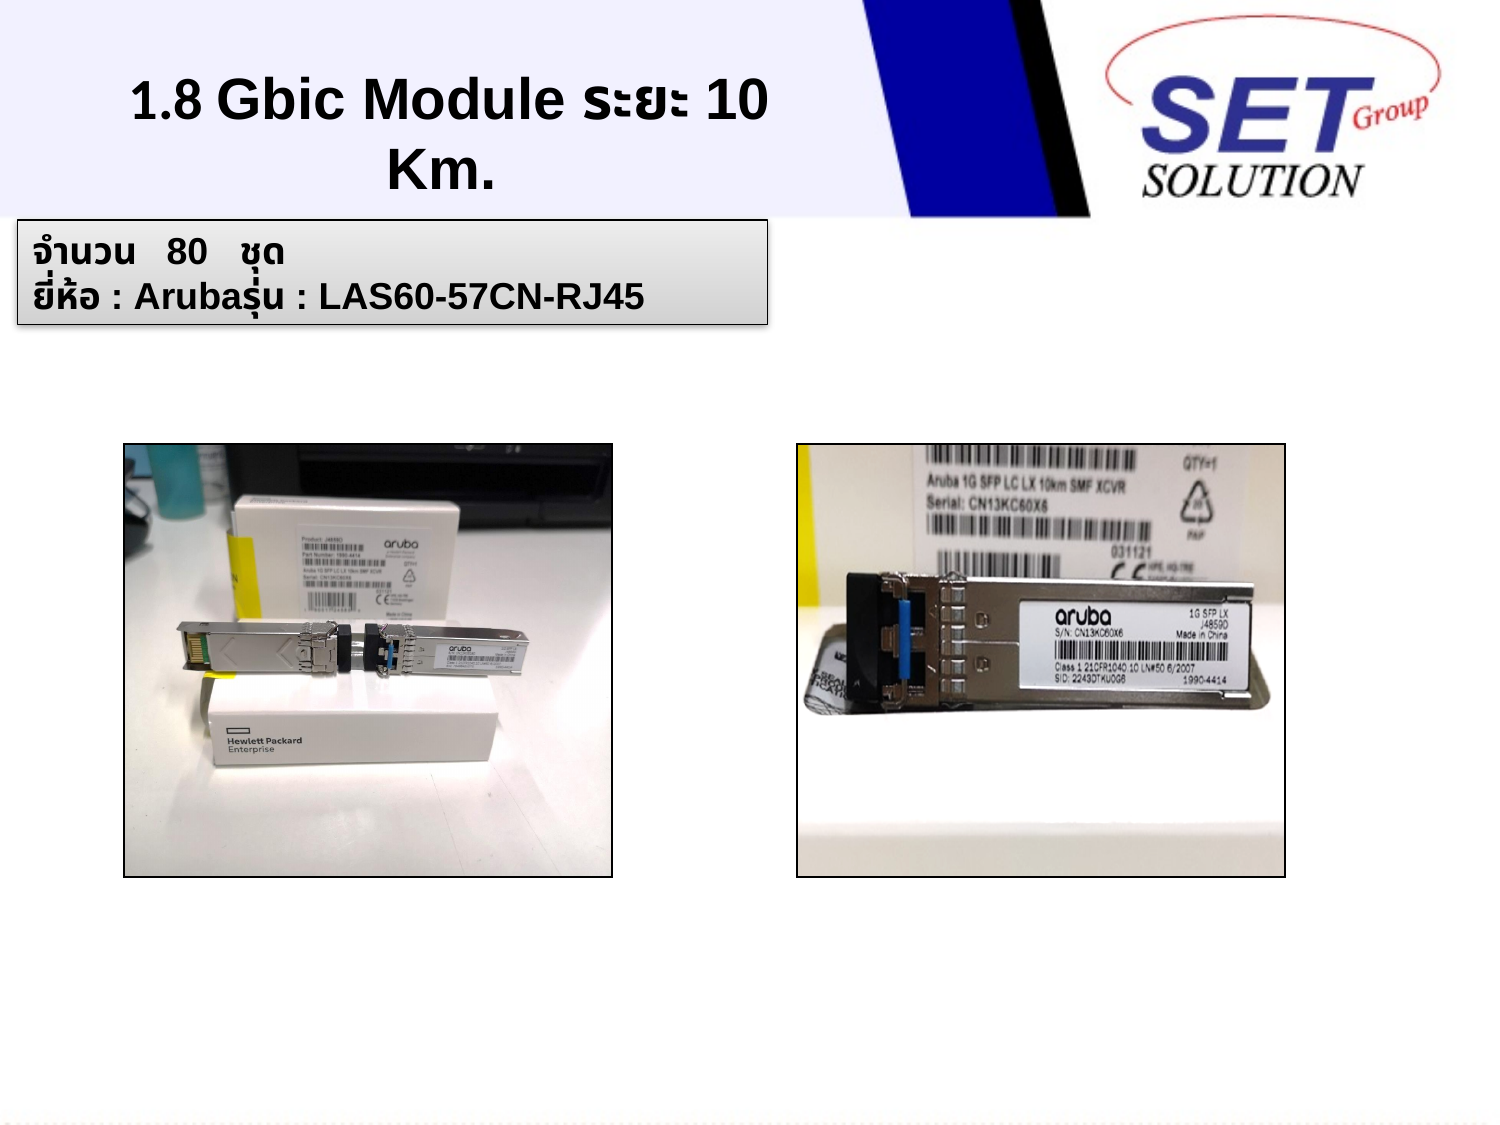

# 1.8 Gbic Module ระยะ 10 Km.
จำนวน   80   ชุด
ยี่ห้อ : Arubaรุ่น : LAS60-57CN-RJ45